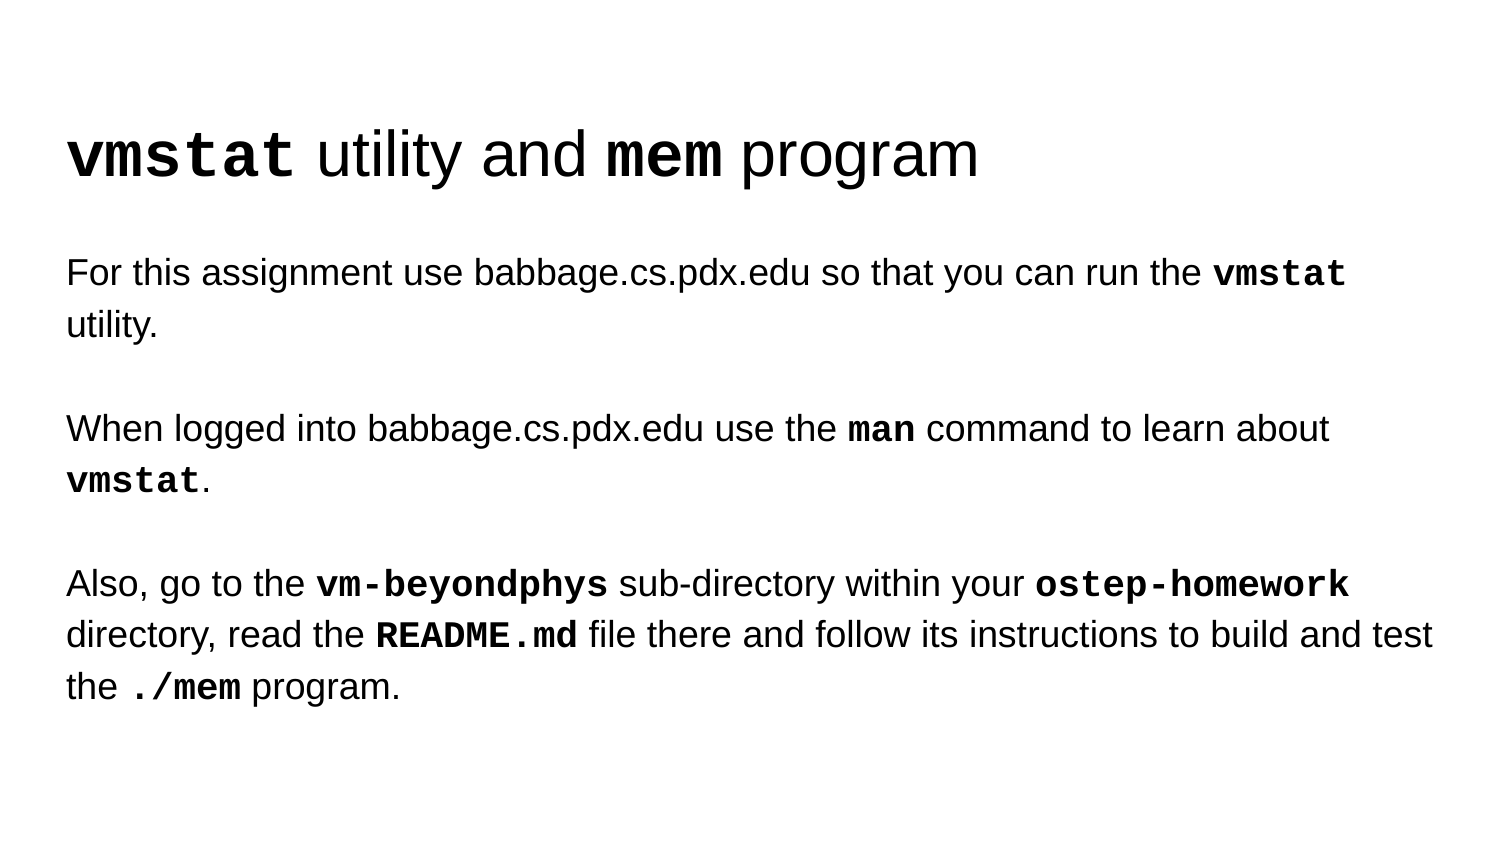

vmstat utility and mem program

For this assignment use babbage.cs.pdx.edu so that you can run the vmstat utility.

When logged into babbage.cs.pdx.edu use the man command to learn about vmstat.

Also, go to the vm-beyondphys sub-directory within your ostep-homework directory, read the README.md file there and follow its instructions to build and test the ./mem program.